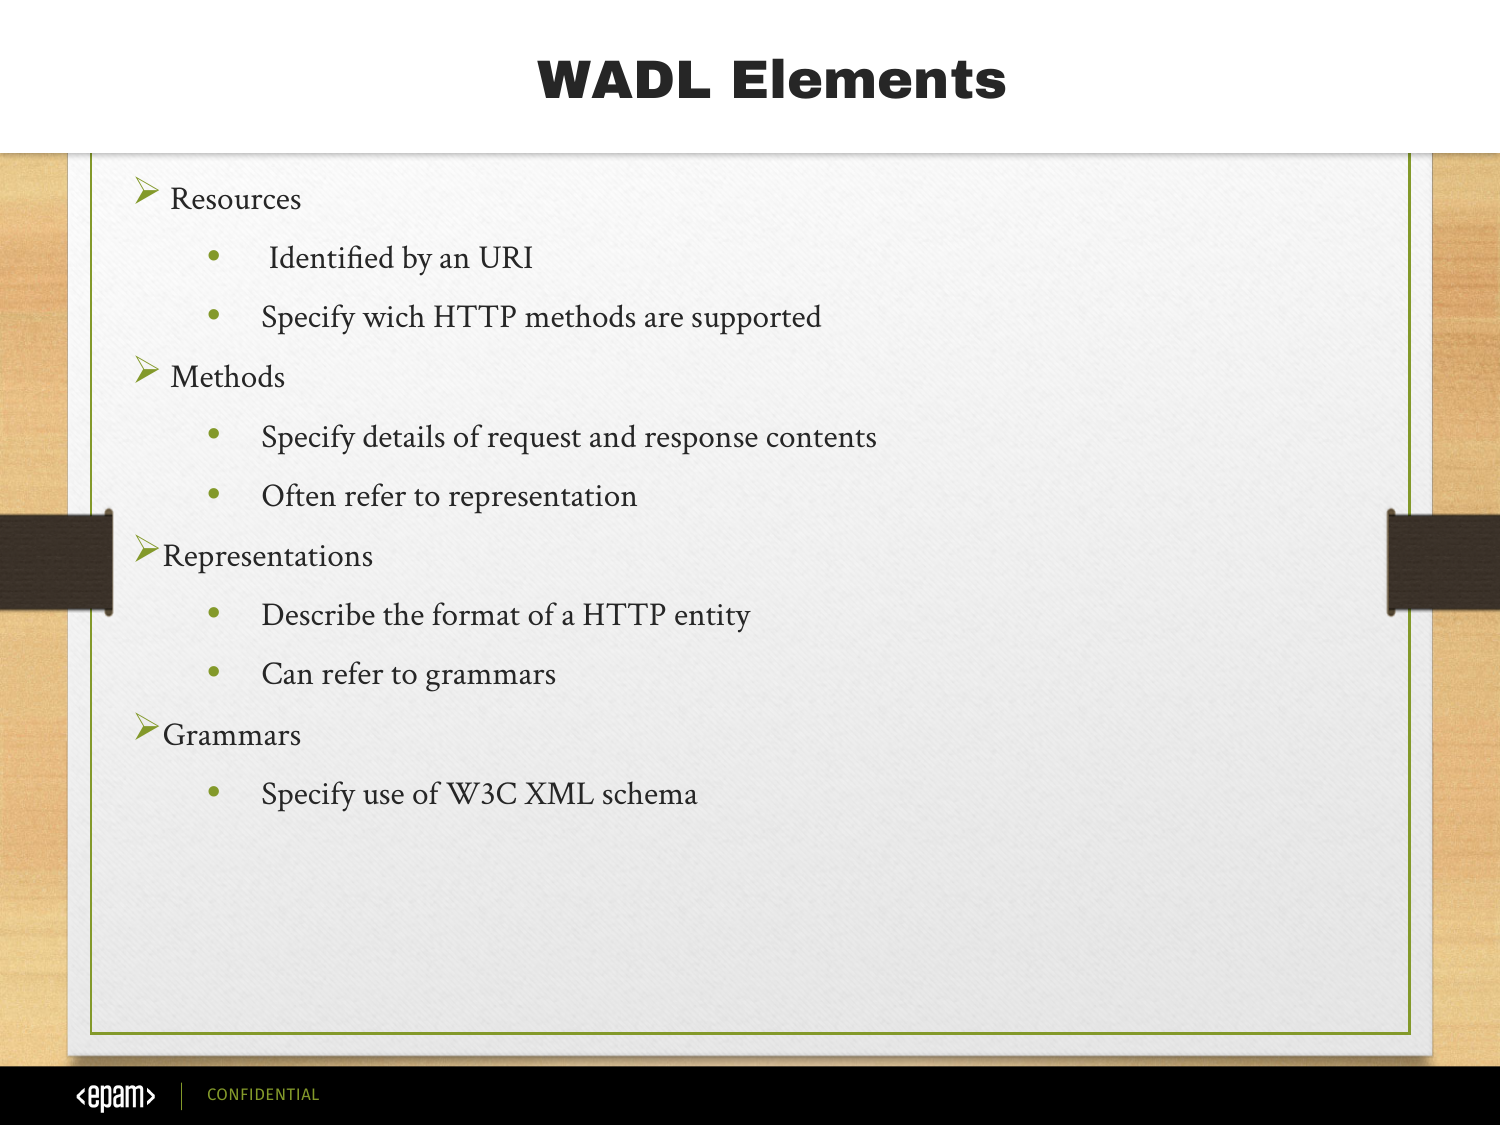

WADL Elements
 Resources
  Identified by an URI
 Specify wich HTTP methods are supported
 Methods
 Specify details of request and response contents
 Often refer to representation
Representations
 Describe the format of a HTTP entity
 Can refer to grammars
Grammars
 Specify use of W3C XML schema